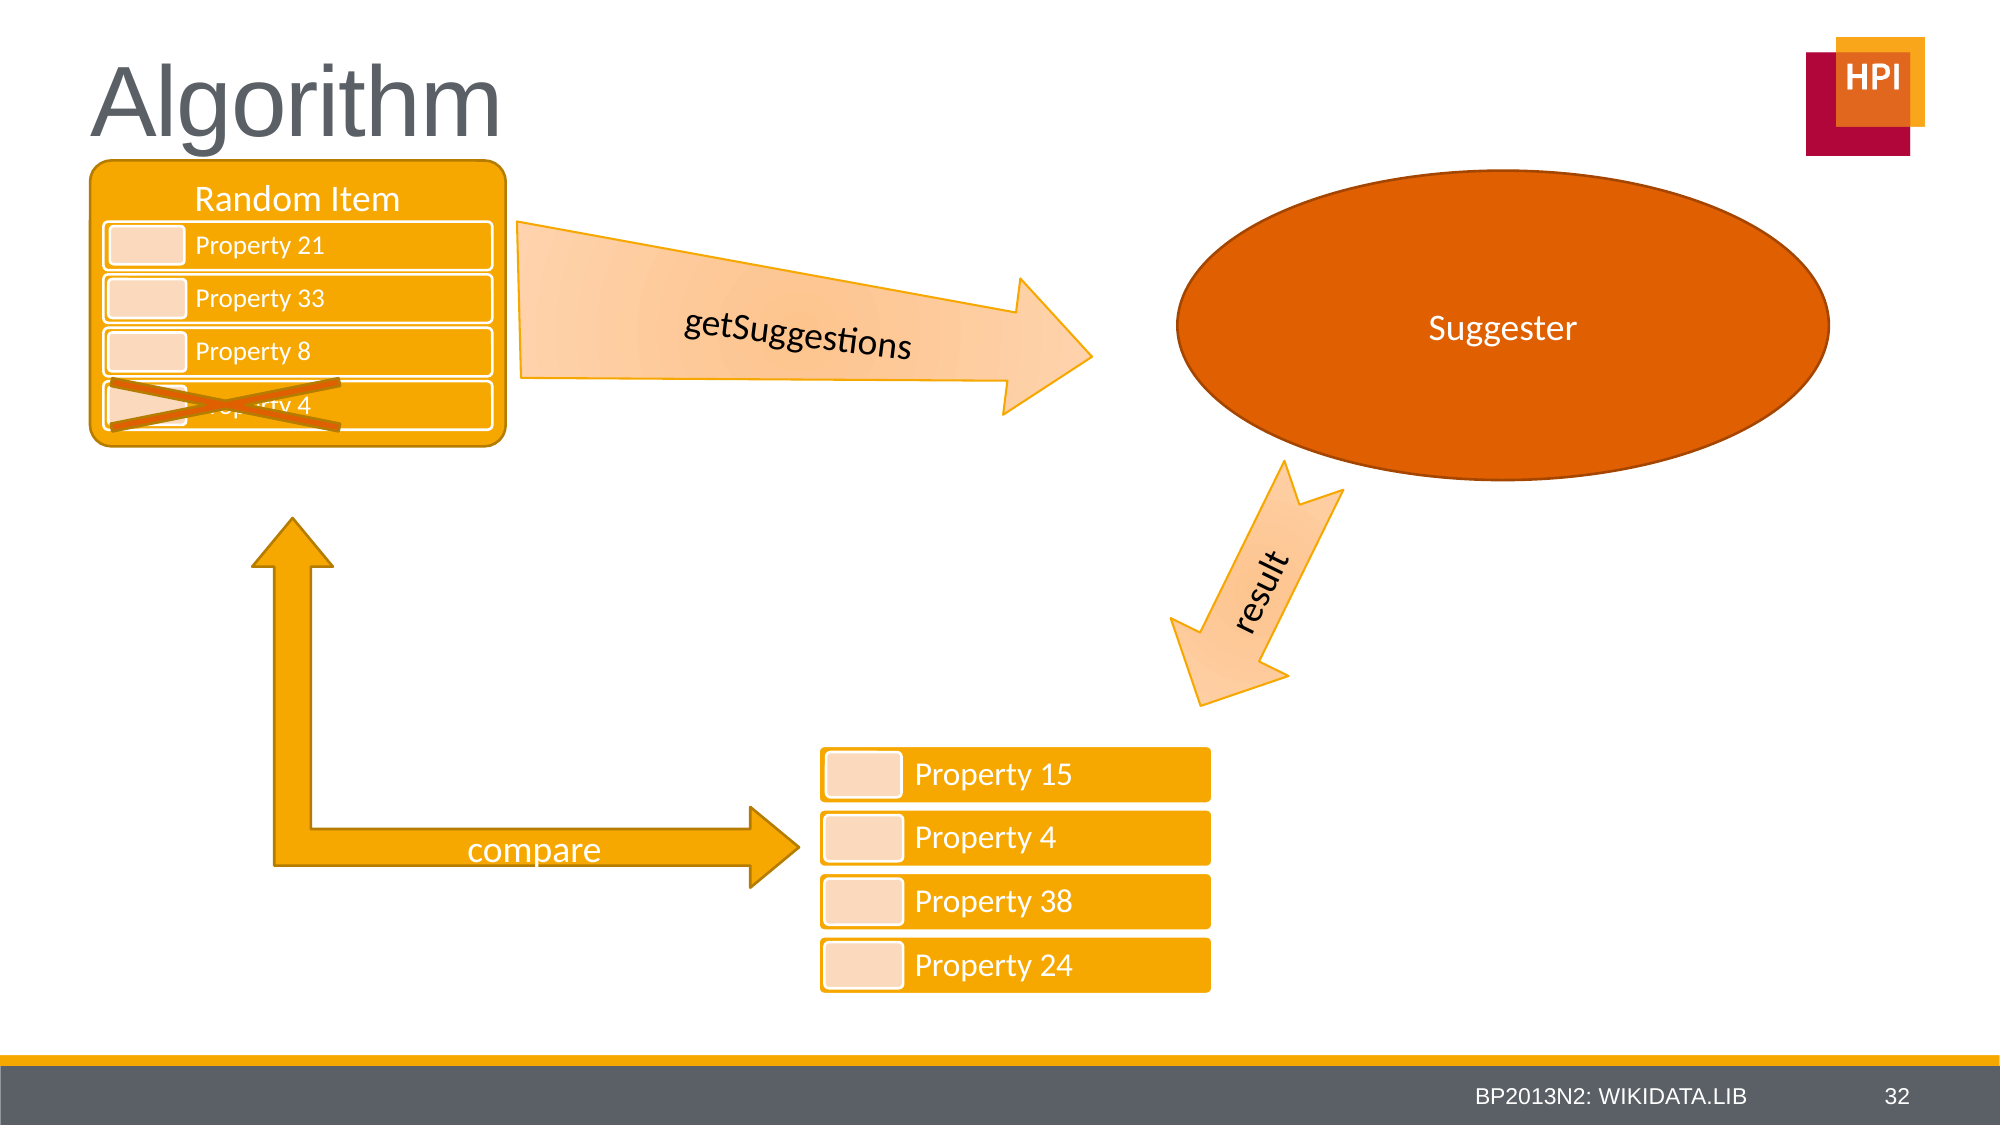

# Algorithm
Random Item
Suggester
Property 21
Property 33
Property 8
Property 4
getSuggestions

compare
result
Property 15
Property 4
Property 38
Property 24
BP2013N2: WIKIDATA.LIB
32